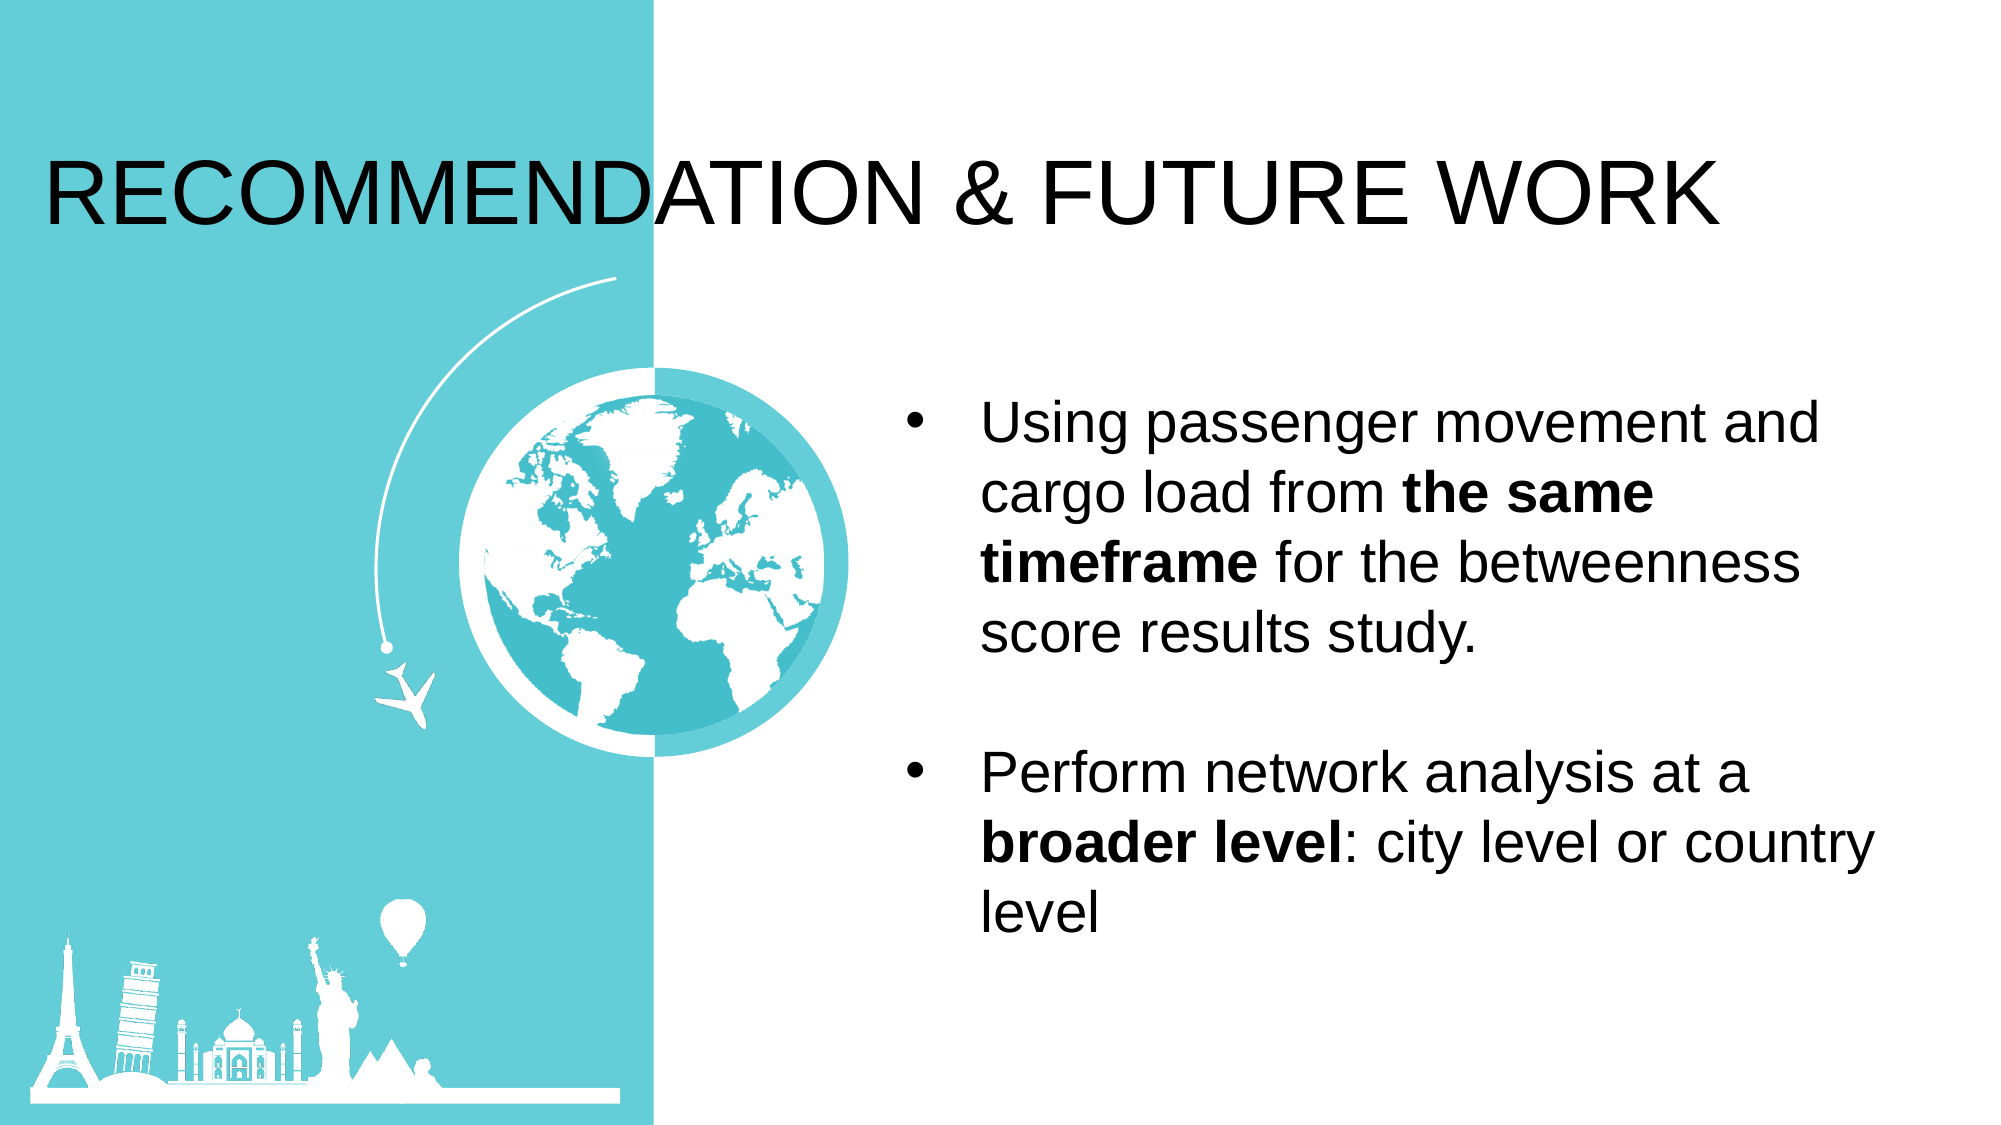

RECOMMENDATION & FUTURE WORK
Using passenger movement and cargo load from the same timeframe for the betweenness score results study.

Perform network analysis at a broader level: city level or country level